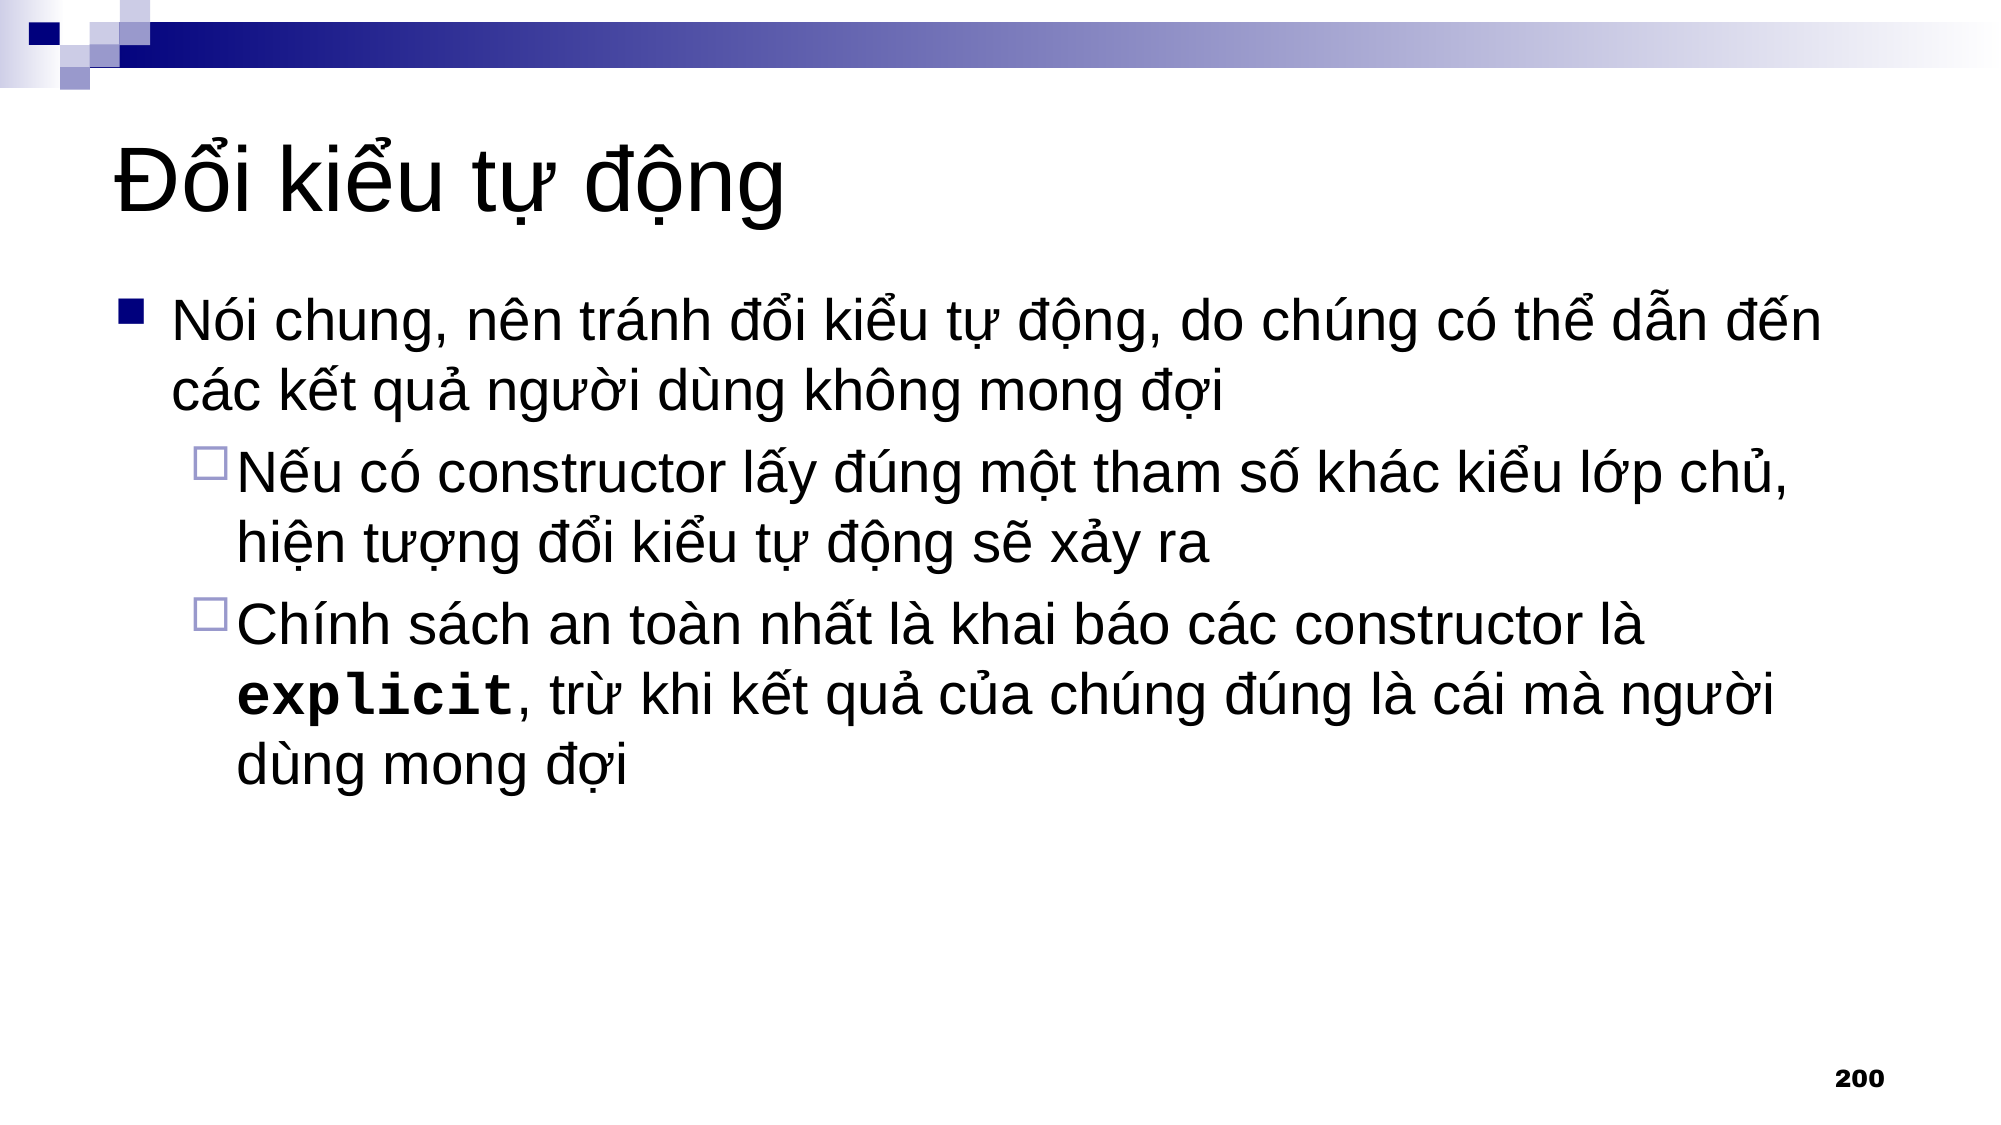

# Đổi kiểu tự động
Nói chung, nên tránh đổi kiểu tự động, do chúng có thể dẫn đến các kết quả người dùng không mong đợi
Nếu có constructor lấy đúng một tham số khác kiểu lớp chủ, hiện tượng đổi kiểu tự động sẽ xảy ra
Chính sách an toàn nhất là khai báo các constructor là explicit, trừ khi kết quả của chúng đúng là cái mà người dùng mong đợi
200